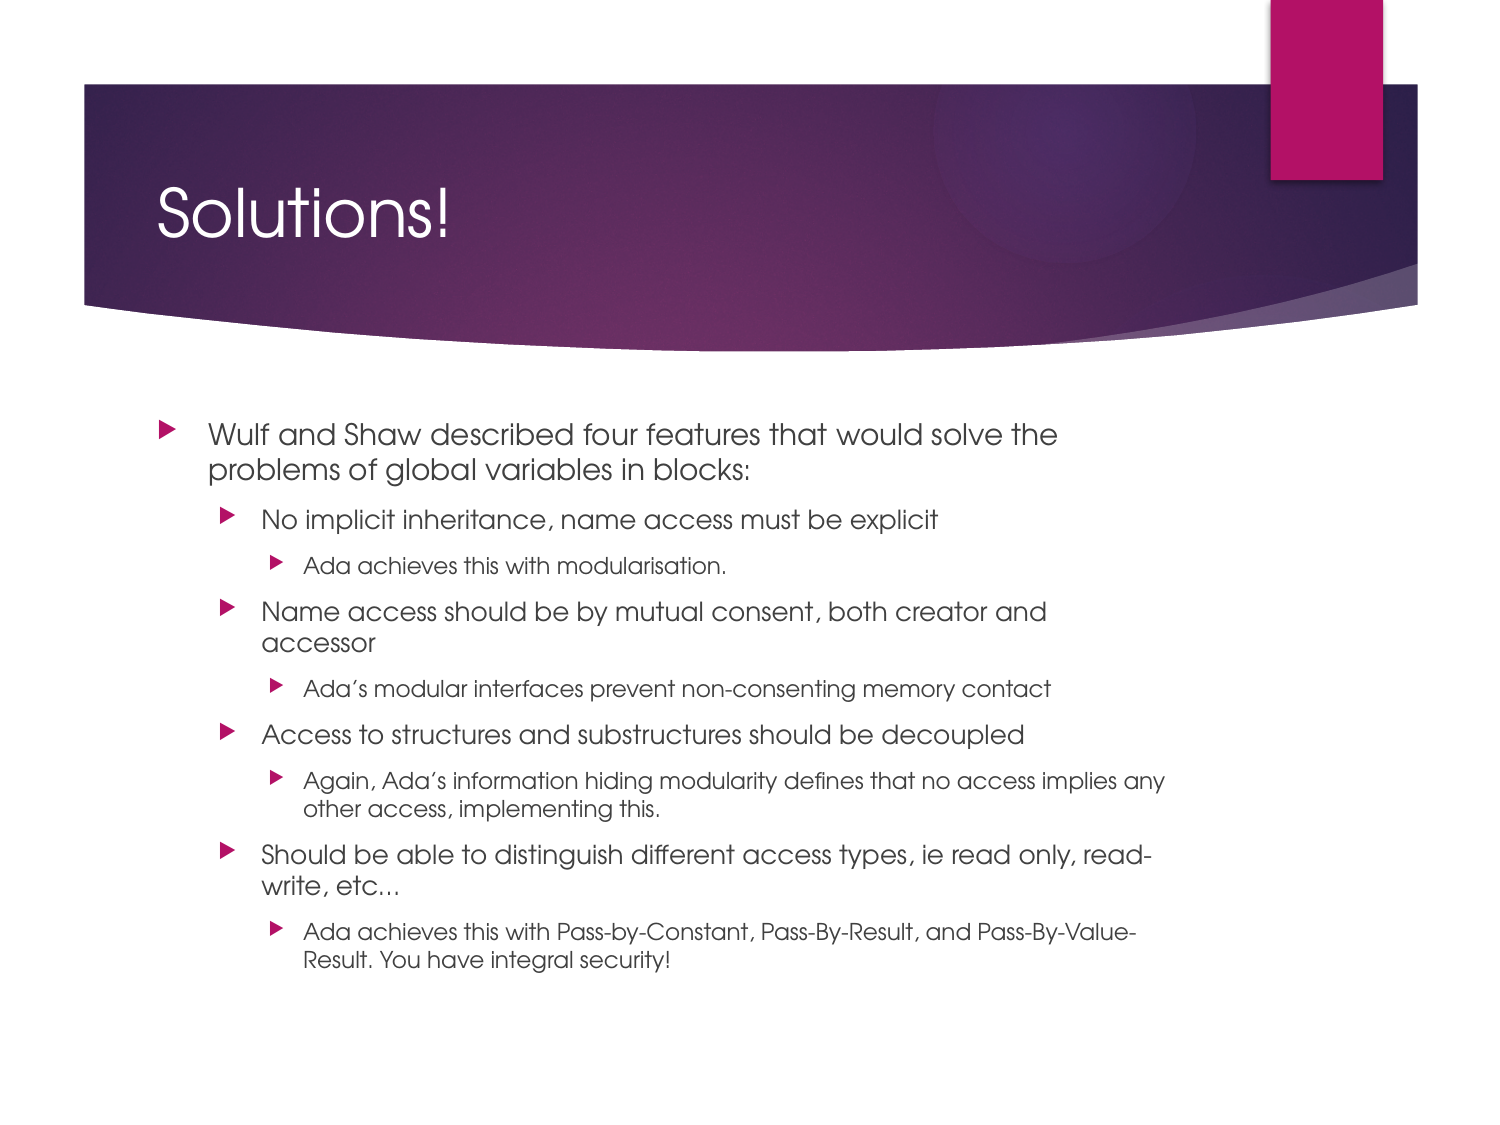

# Solutions!
Wulf and Shaw described four features that would solve the problems of global variables in blocks:
No implicit inheritance, name access must be explicit
Ada achieves this with modularisation.
Name access should be by mutual consent, both creator and accessor
Ada’s modular interfaces prevent non-consenting memory contact
Access to structures and substructures should be decoupled
Again, Ada’s information hiding modularity defines that no access implies any other access, implementing this.
Should be able to distinguish different access types, ie read only, read-write, etc…
Ada achieves this with Pass-by-Constant, Pass-By-Result, and Pass-By-Value-Result. You have integral security!